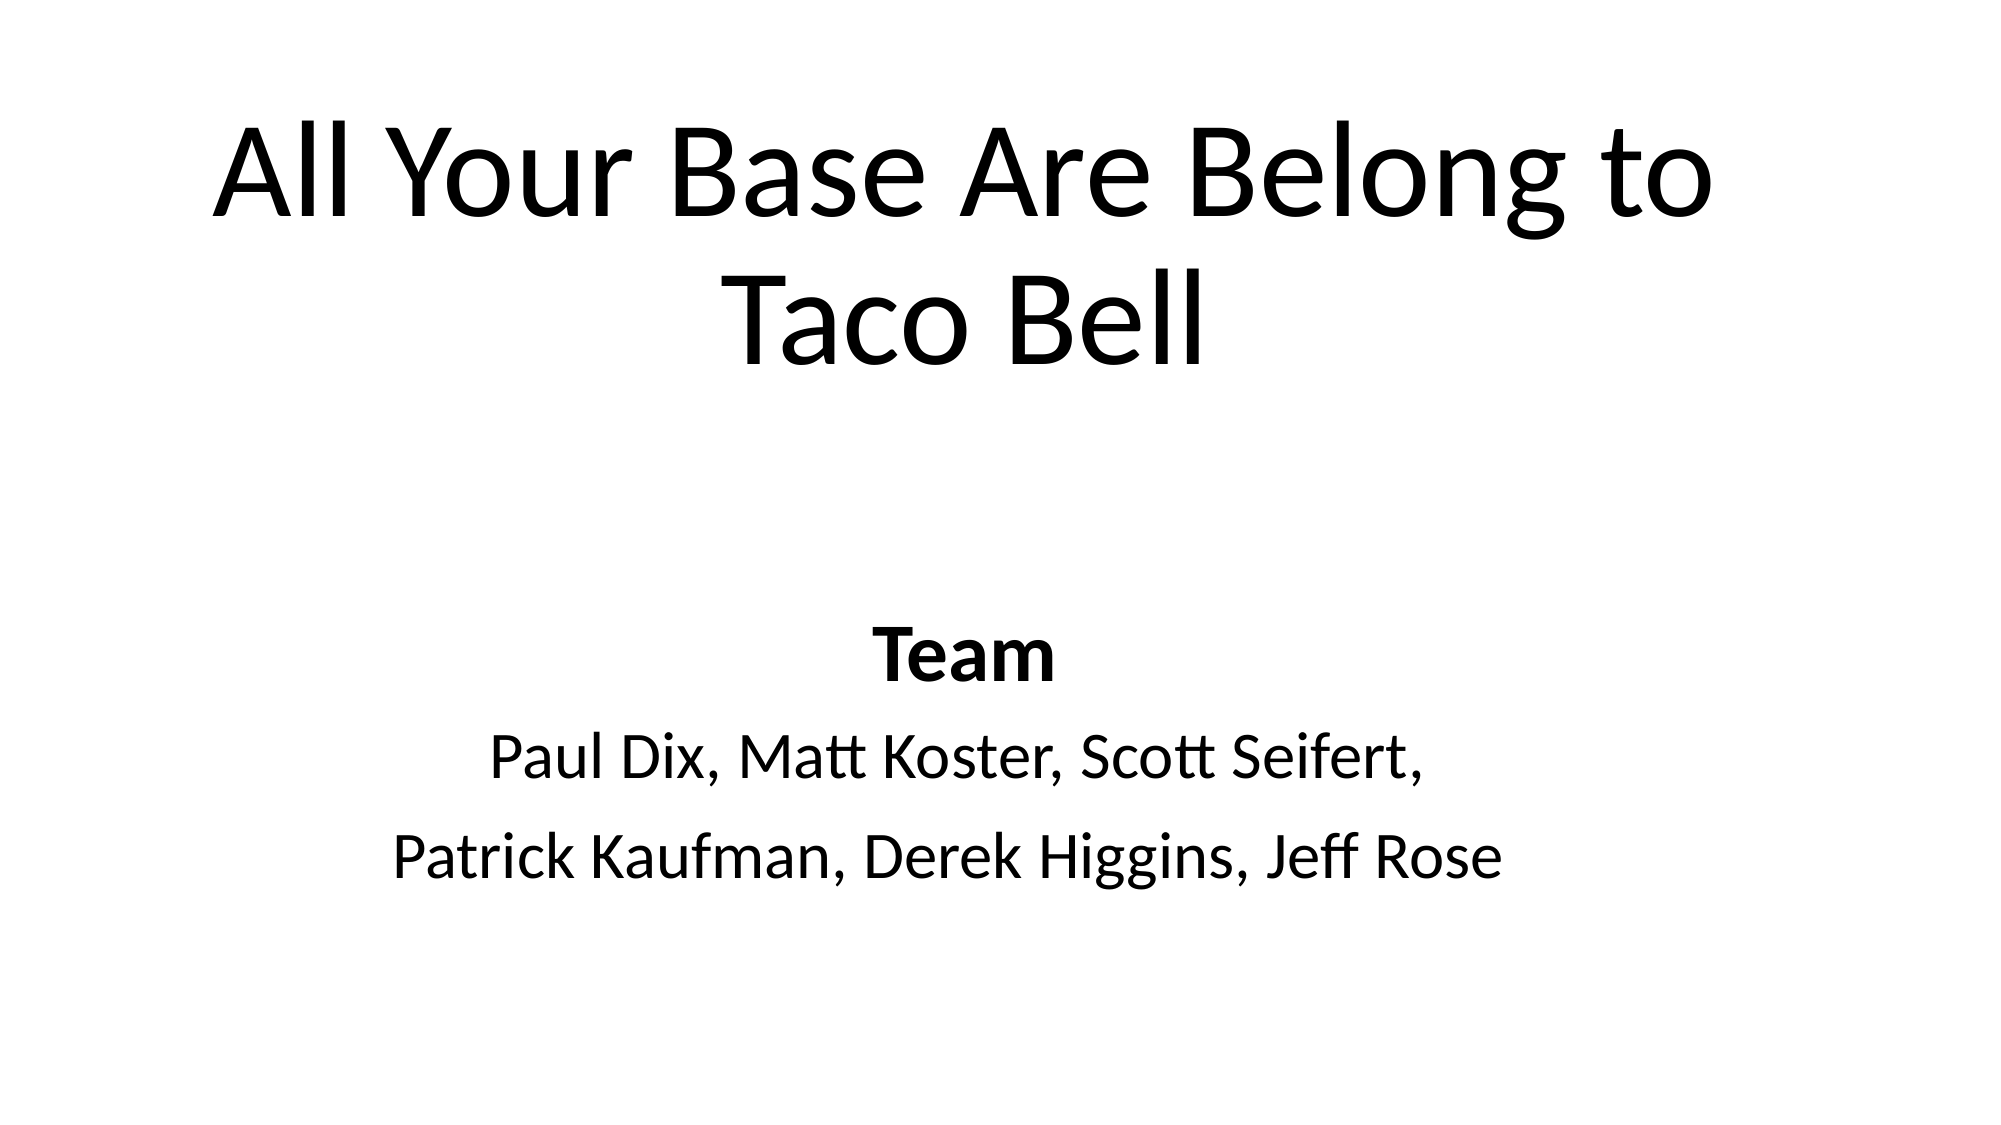

All Your Base Are Belong to Taco Bell

Team
Paul Dix, Matt Koster, Scott Seifert,
Patrick Kaufman, Derek Higgins, Jeff Rose